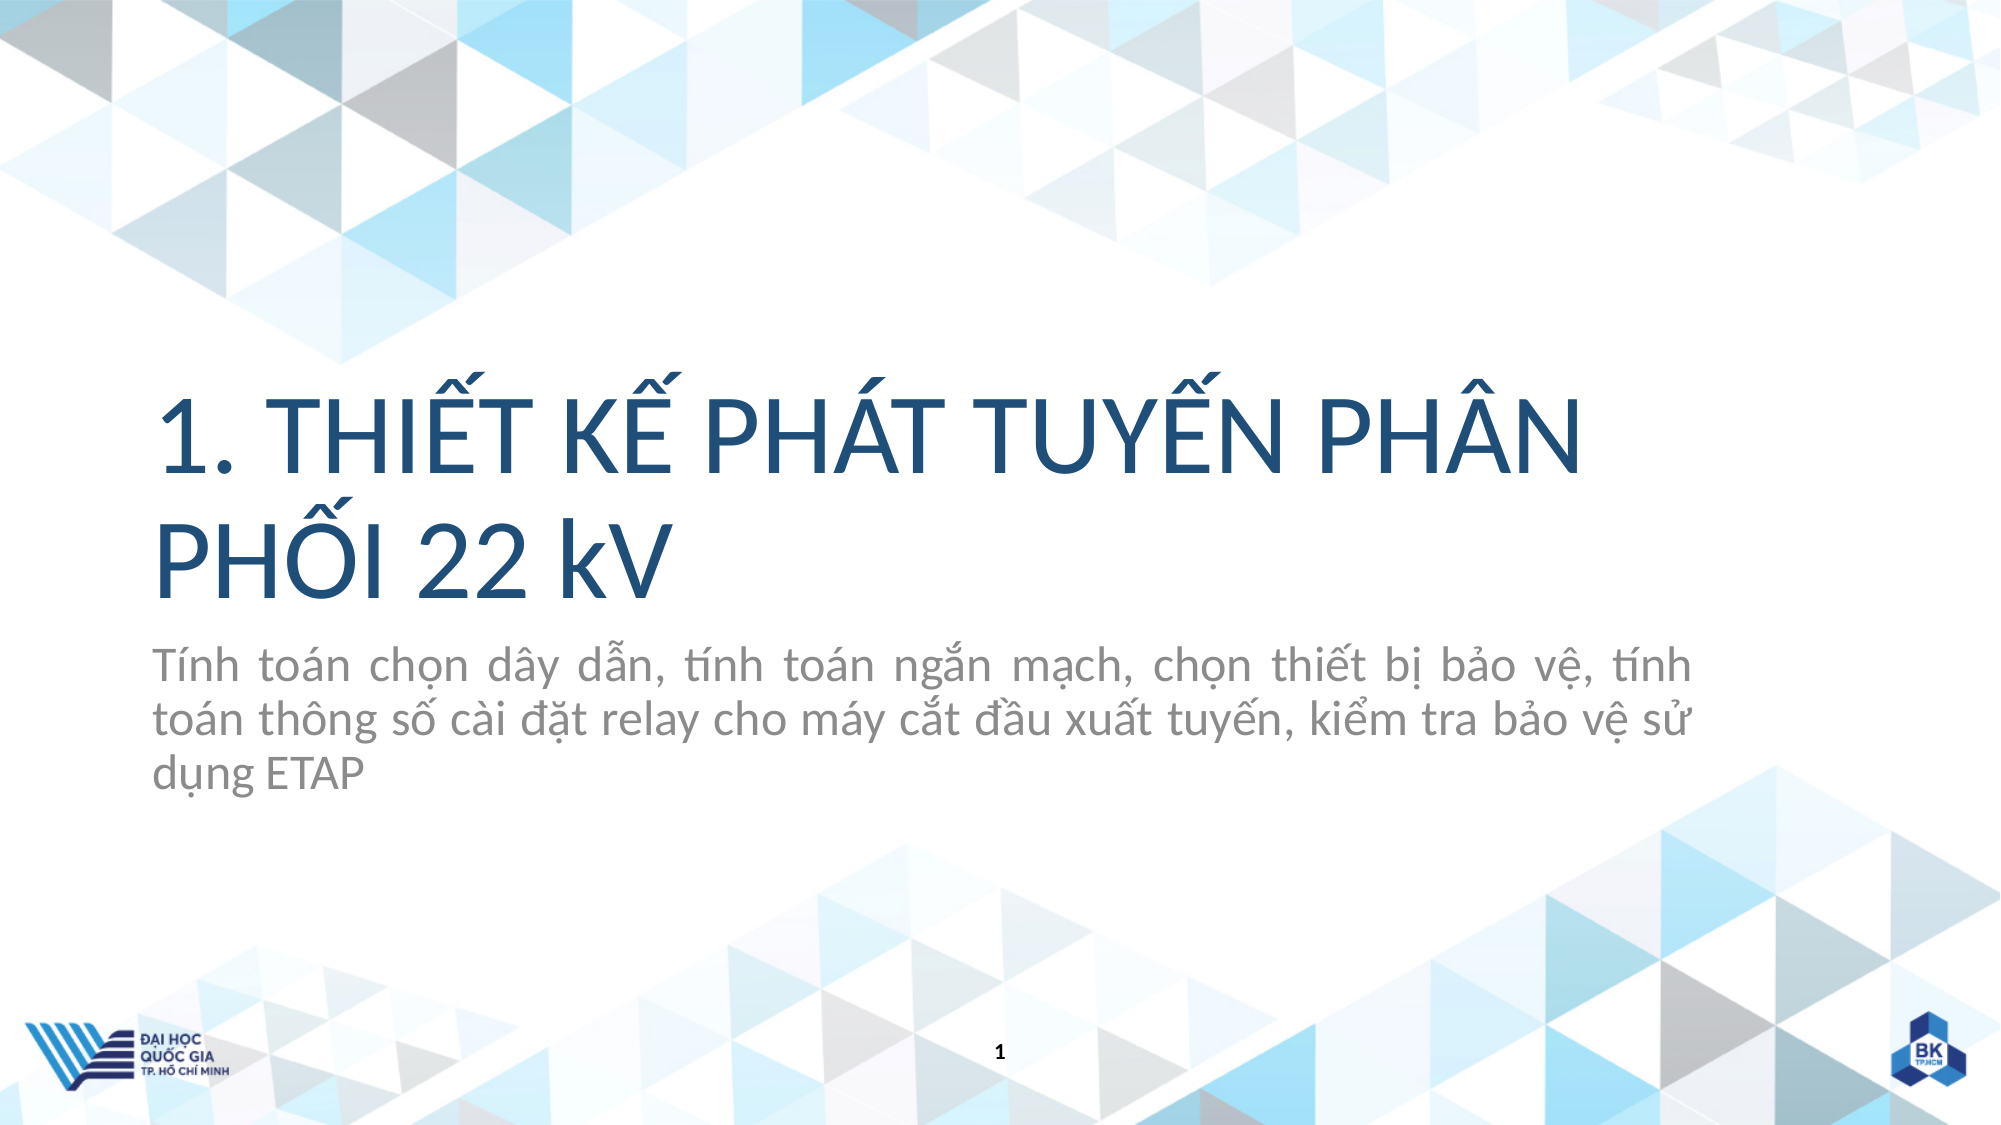

# 1. THIẾT KẾ PHÁT TUYẾN PHÂN PHỐI 22 kV
Tính toán chọn dây dẫn, tính toán ngắn mạch, chọn thiết bị bảo vệ, tính toán thông số cài đặt relay cho máy cắt đầu xuất tuyến, kiểm tra bảo vệ sử dụng ETAP
1